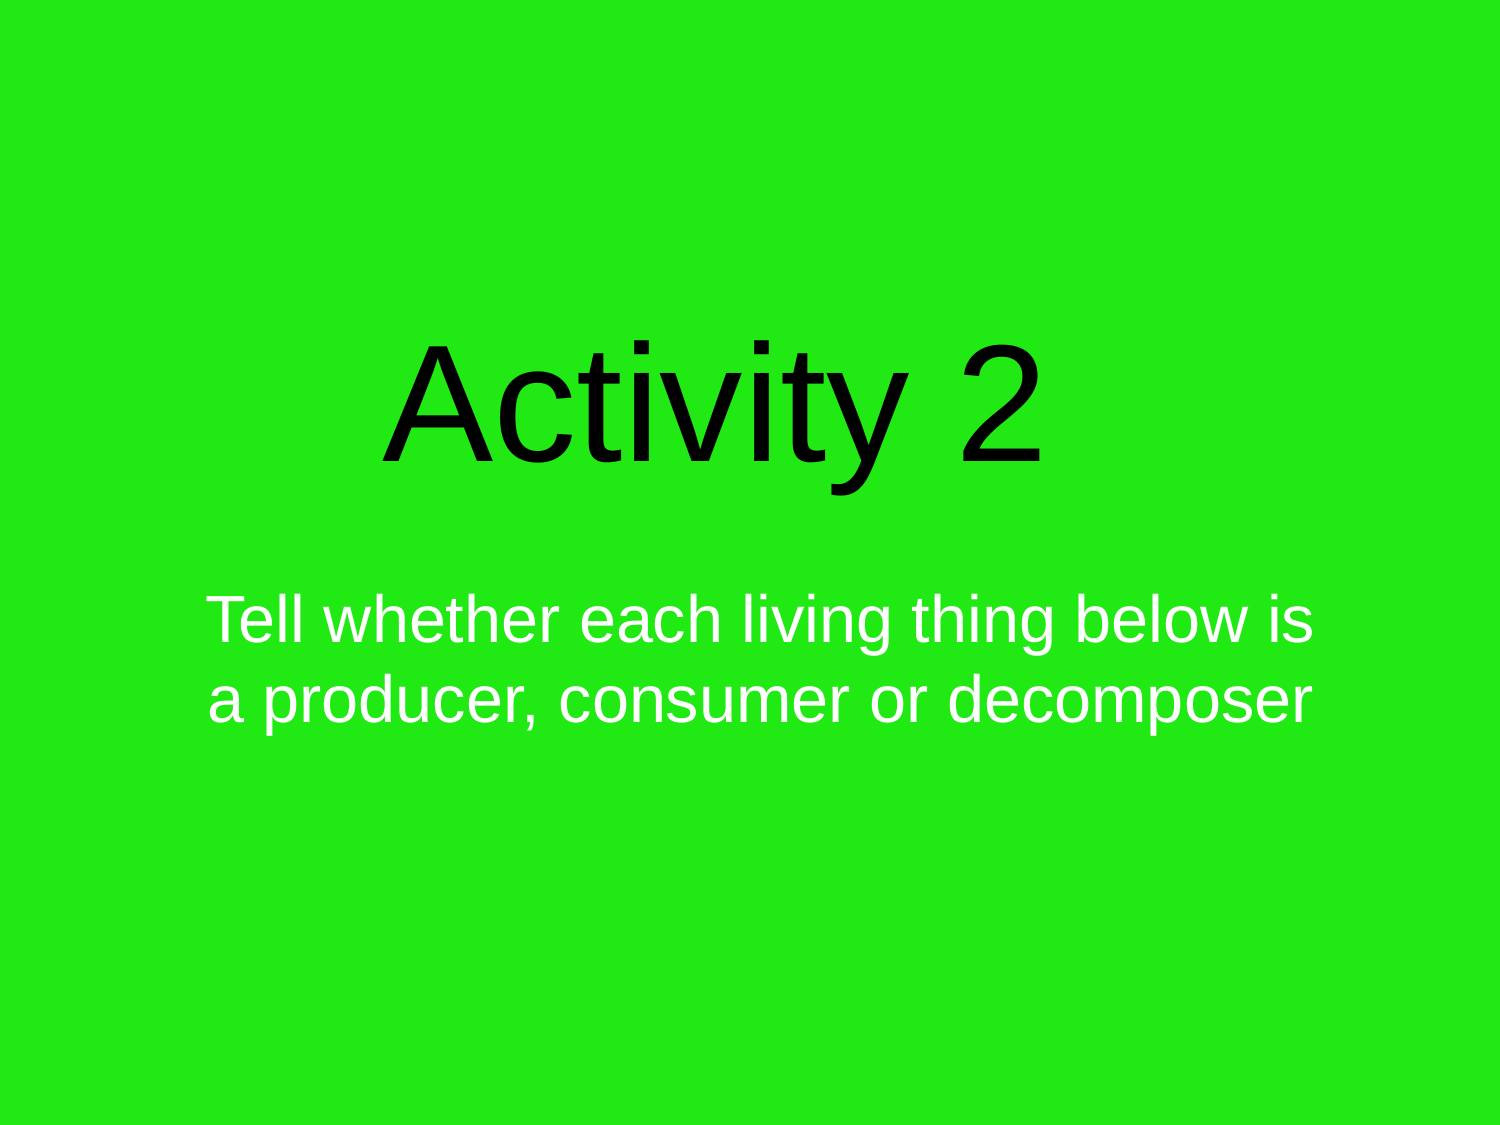

# Activity 2
Tell whether each living thing below is a producer, consumer or decomposer